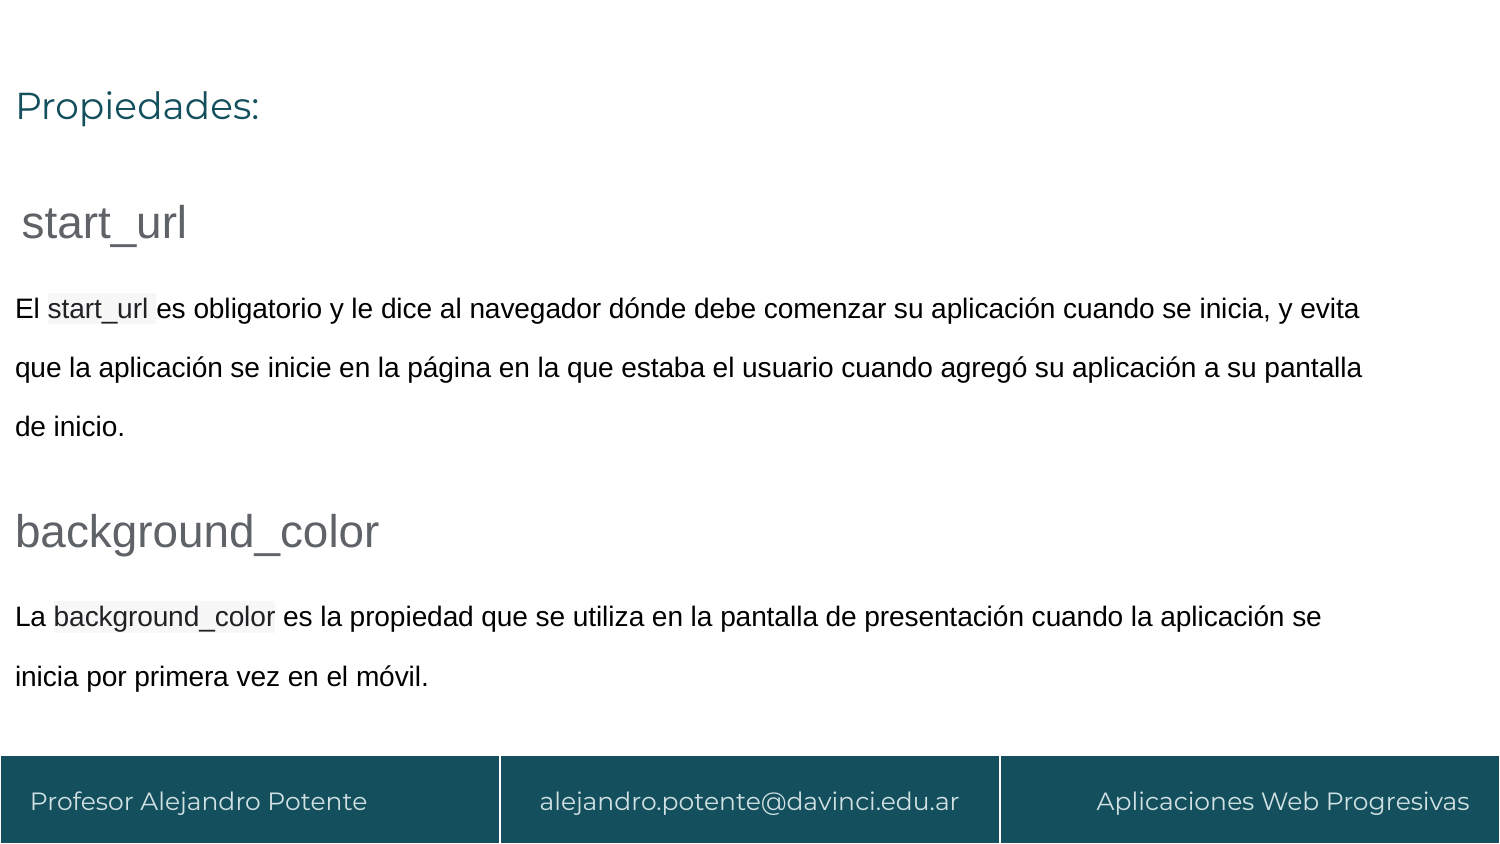

Propiedades:
start_url
El start_url es obligatorio y le dice al navegador dónde debe comenzar su aplicación cuando se inicia, y evita que la aplicación se inicie en la página en la que estaba el usuario cuando agregó su aplicación a su pantalla de inicio.
background_color
La background_color es la propiedad que se utiliza en la pantalla de presentación cuando la aplicación se inicia por primera vez en el móvil.
| Profesor Alejandro Potente | alejandro.potente@davinci.edu.ar | Aplicaciones Web Progresivas |
| --- | --- | --- |